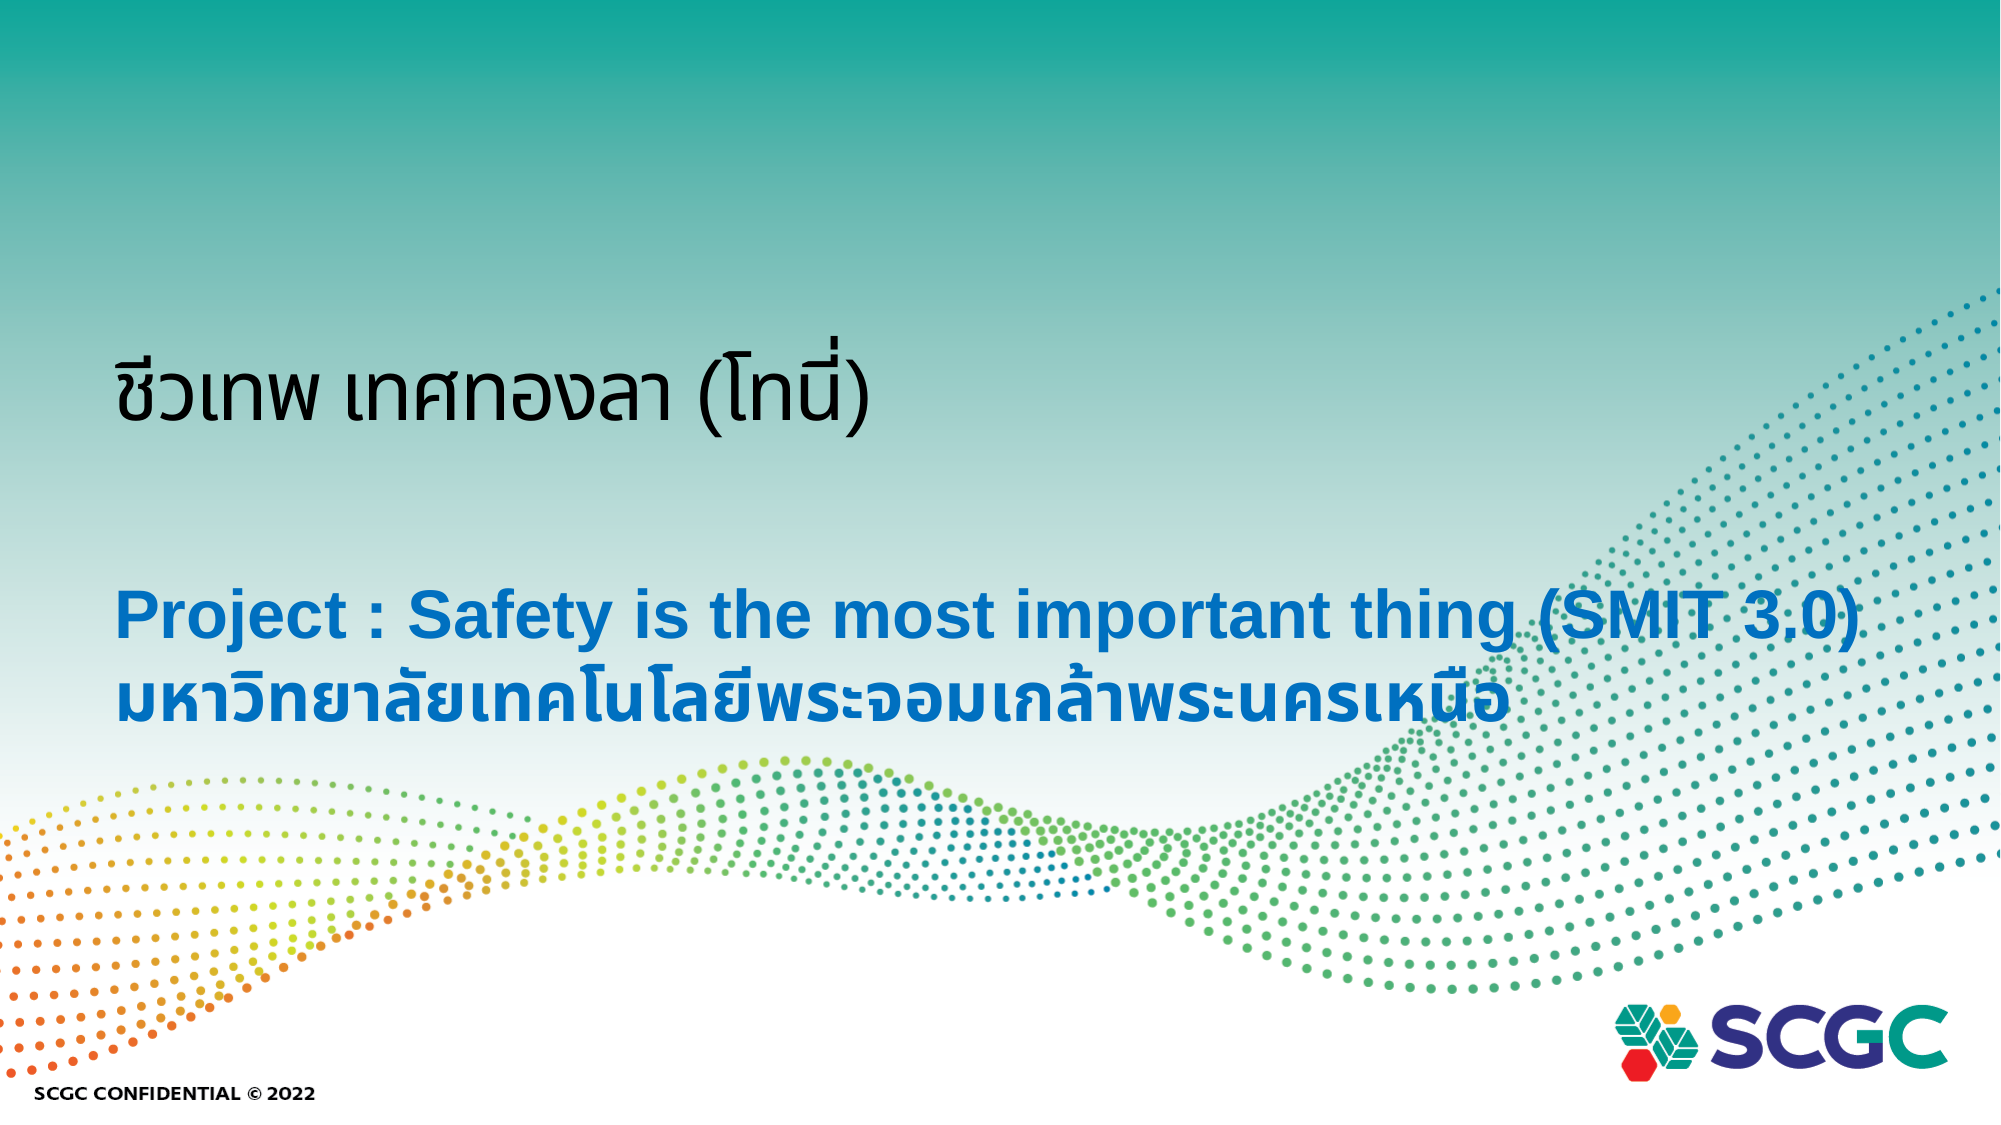

# ชีวเทพ เทศทองลา (โทนี่)
Project : Safety is the most important thing (SMIT 3.0)
มหาวิทยาลัยเทคโนโลยีพระจอมเกล้าพระนครเหนือ